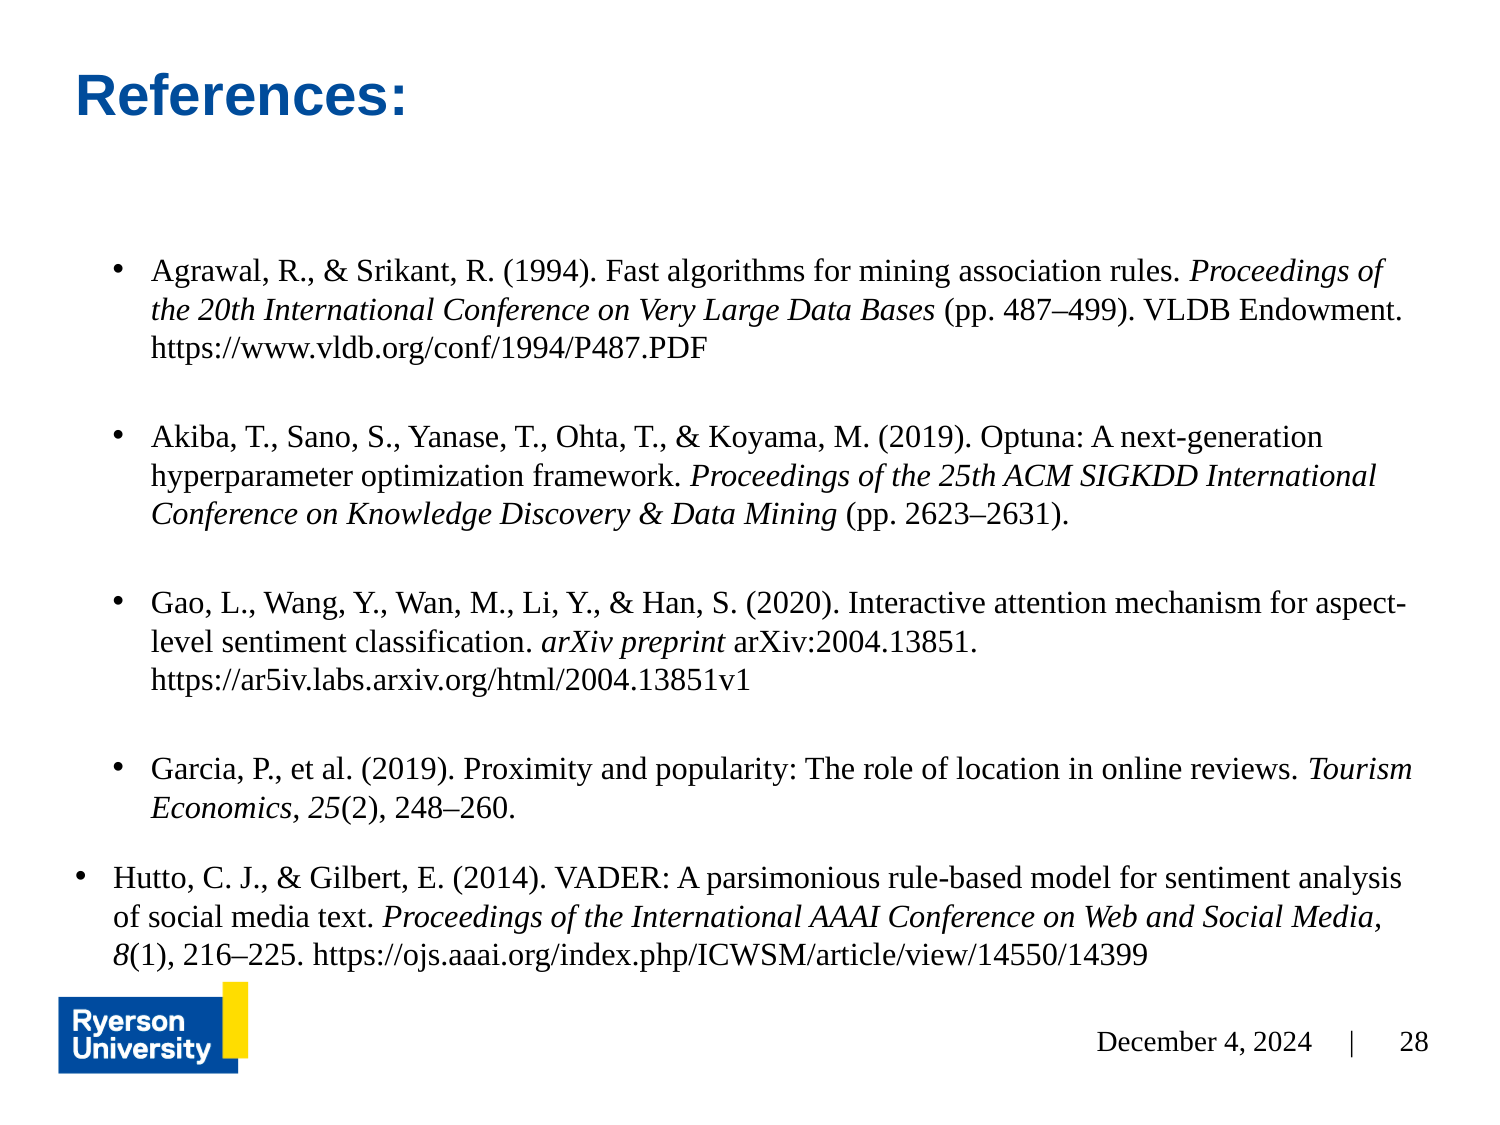

# References:
Agrawal, R., & Srikant, R. (1994). Fast algorithms for mining association rules. Proceedings of the 20th International Conference on Very Large Data Bases (pp. 487–499). VLDB Endowment. https://www.vldb.org/conf/1994/P487.PDF
Akiba, T., Sano, S., Yanase, T., Ohta, T., & Koyama, M. (2019). Optuna: A next-generation hyperparameter optimization framework. Proceedings of the 25th ACM SIGKDD International Conference on Knowledge Discovery & Data Mining (pp. 2623–2631).
Gao, L., Wang, Y., Wan, M., Li, Y., & Han, S. (2020). Interactive attention mechanism for aspect-level sentiment classification. arXiv preprint arXiv:2004.13851. https://ar5iv.labs.arxiv.org/html/2004.13851v1
Garcia, P., et al. (2019). Proximity and popularity: The role of location in online reviews. Tourism Economics, 25(2), 248–260.
Hutto, C. J., & Gilbert, E. (2014). VADER: A parsimonious rule-based model for sentiment analysis of social media text. Proceedings of the International AAAI Conference on Web and Social Media, 8(1), 216–225. https://ojs.aaai.org/index.php/ICWSM/article/view/14550/14399
December 4, 2024     |
28